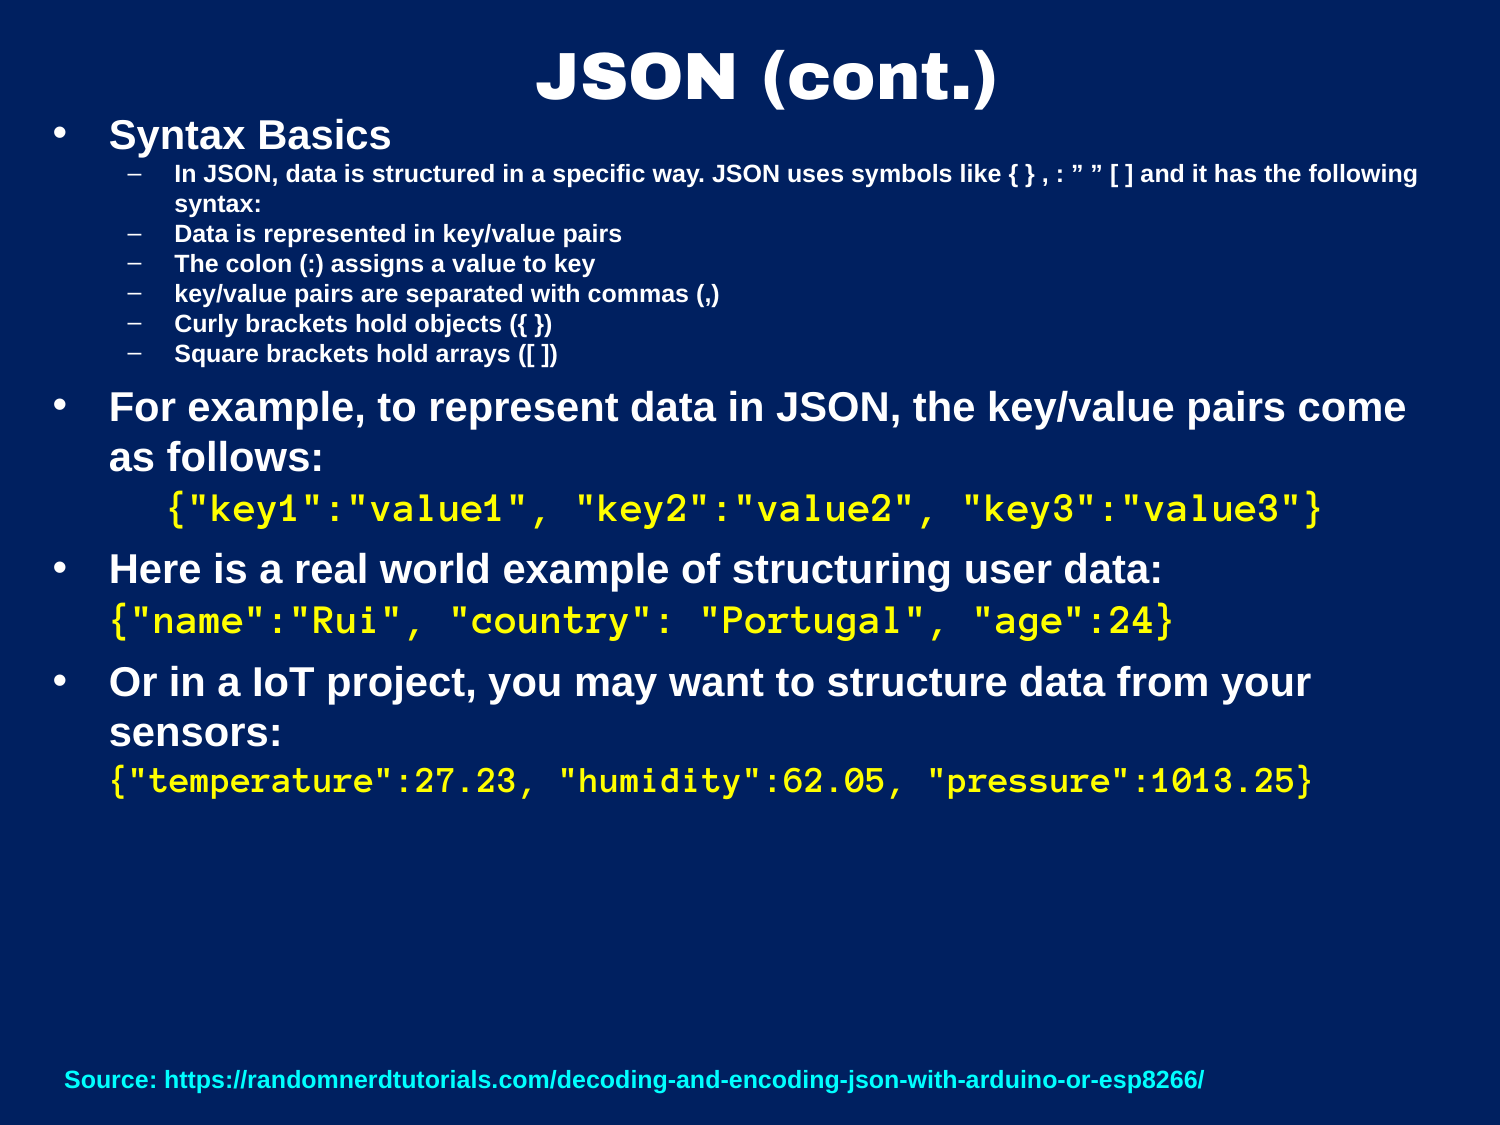

# JSON (cont.)
Syntax Basics
In JSON, data is structured in a specific way. JSON uses symbols like { } , : ” ” [ ] and it has the following syntax:
Data is represented in key/value pairs
The colon (:) assigns a value to key
key/value pairs are separated with commas (,)
Curly brackets hold objects ({ })
Square brackets hold arrays ([ ])
For example, to represent data in JSON, the key/value pairs come as follows:
     {"key1":"value1", "key2":"value2", "key3":"value3"}
Here is a real world example of structuring user data:
{"name":"Rui", "country": "Portugal", "age":24}
Or in a IoT project, you may want to structure data from your sensors:
{"temperature":27.23, "humidity":62.05, "pressure":1013.25}

Source: https://randomnerdtutorials.com/decoding-and-encoding-json-with-arduino-or-esp8266/